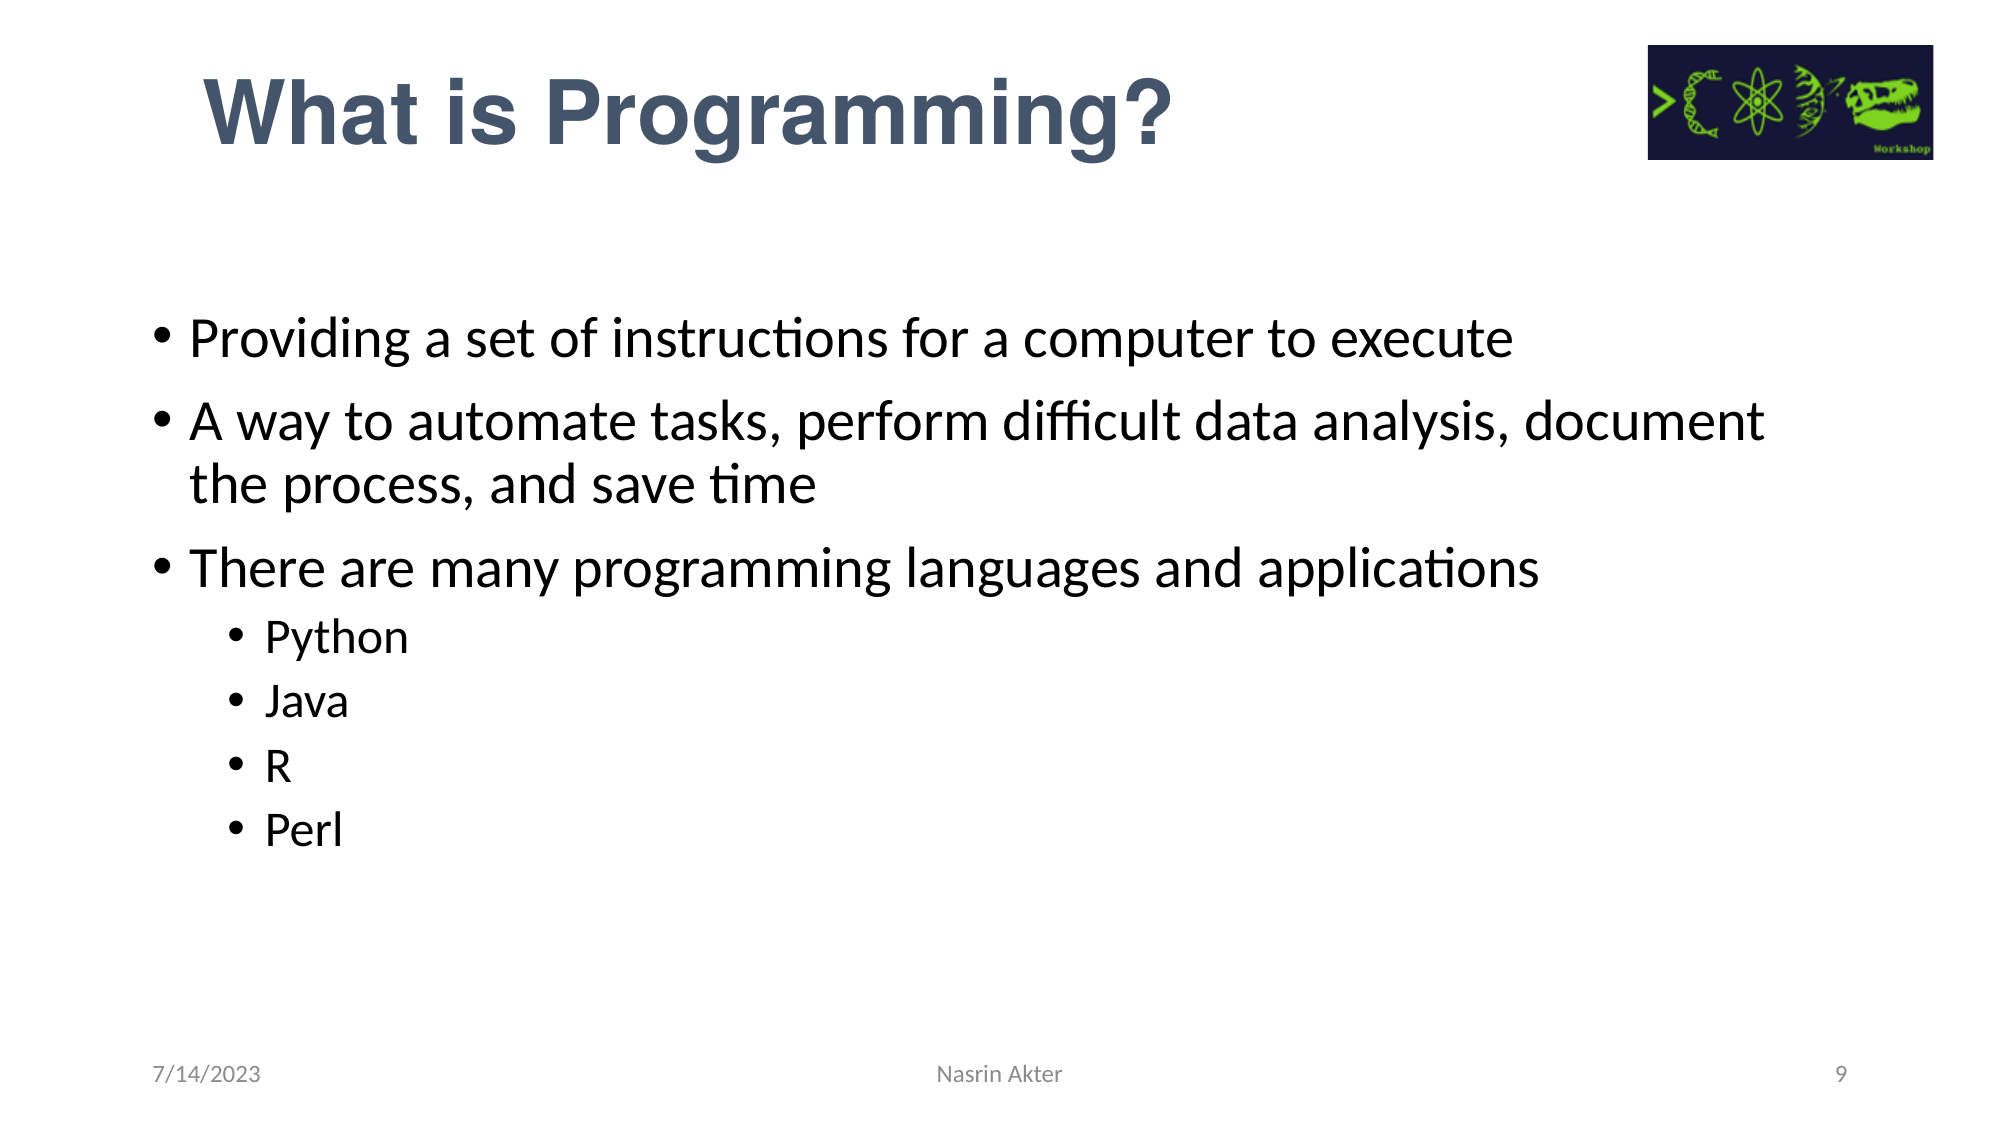

What is Programming?
Providing a set of instructions for a computer to execute
A way to automate tasks, perform difficult data analysis, document the process, and save time
There are many programming languages and applications
Python
Java
R
Perl
7/14/2023
Nasrin Akter
9